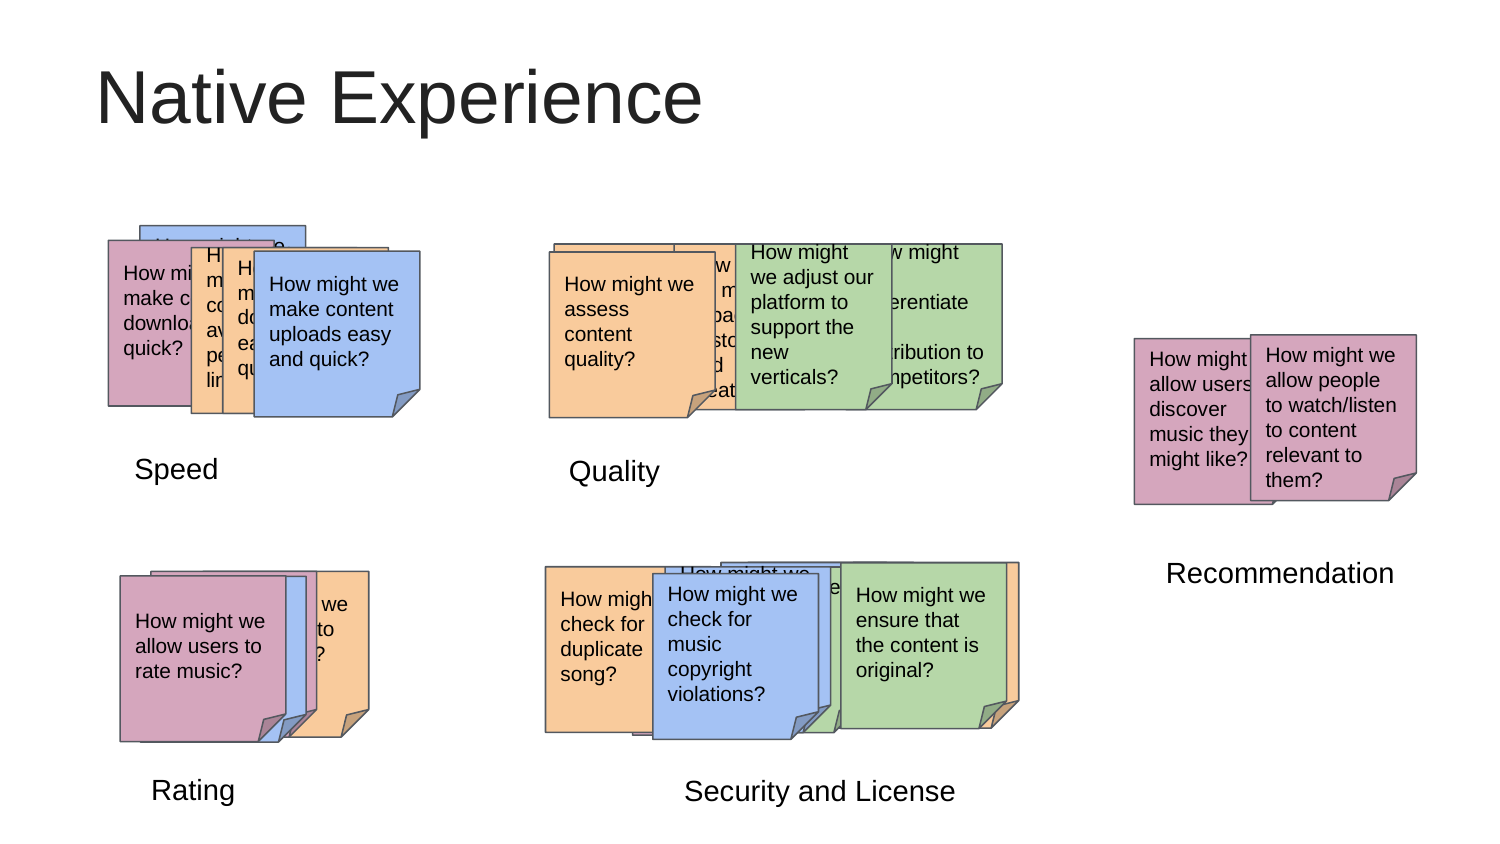

# Native Experience
How might we ensure users to stream music even in low bandwith?

How might we make content downloads quick?

How might we make the music sound better?

How might we measure impact on customers and creators?

How might we adjust our platform to support the new verticals?
How might we differentiate our distribution to competitors?
How might we make our content available to people with limited vision?
How might we make content downloads easy and quick?
How might we make content uploads easy and quick?
How might we assess content quality?

How might we allow people to watch/listen to content relevant to them?

How might we allow users to discover music they might like?
Speed
Quality
Recommendation
How might we add parental ratings for content?
How might we find corrupted song?
How might we logout from all connected devices in one go?
How might we ensure that the content is original?
How might we check for duplicate song?
How might we ensure that users are not exposed to offensive material?
How might we check for image copyright violations?
How might we ensure that content is original?
How might we find fake ratings?
How might we allow user to rate music?

How might we check for music copyright violations?
How might we allow users to rate music?
Allow users to rate videos?
Rating
Security and License